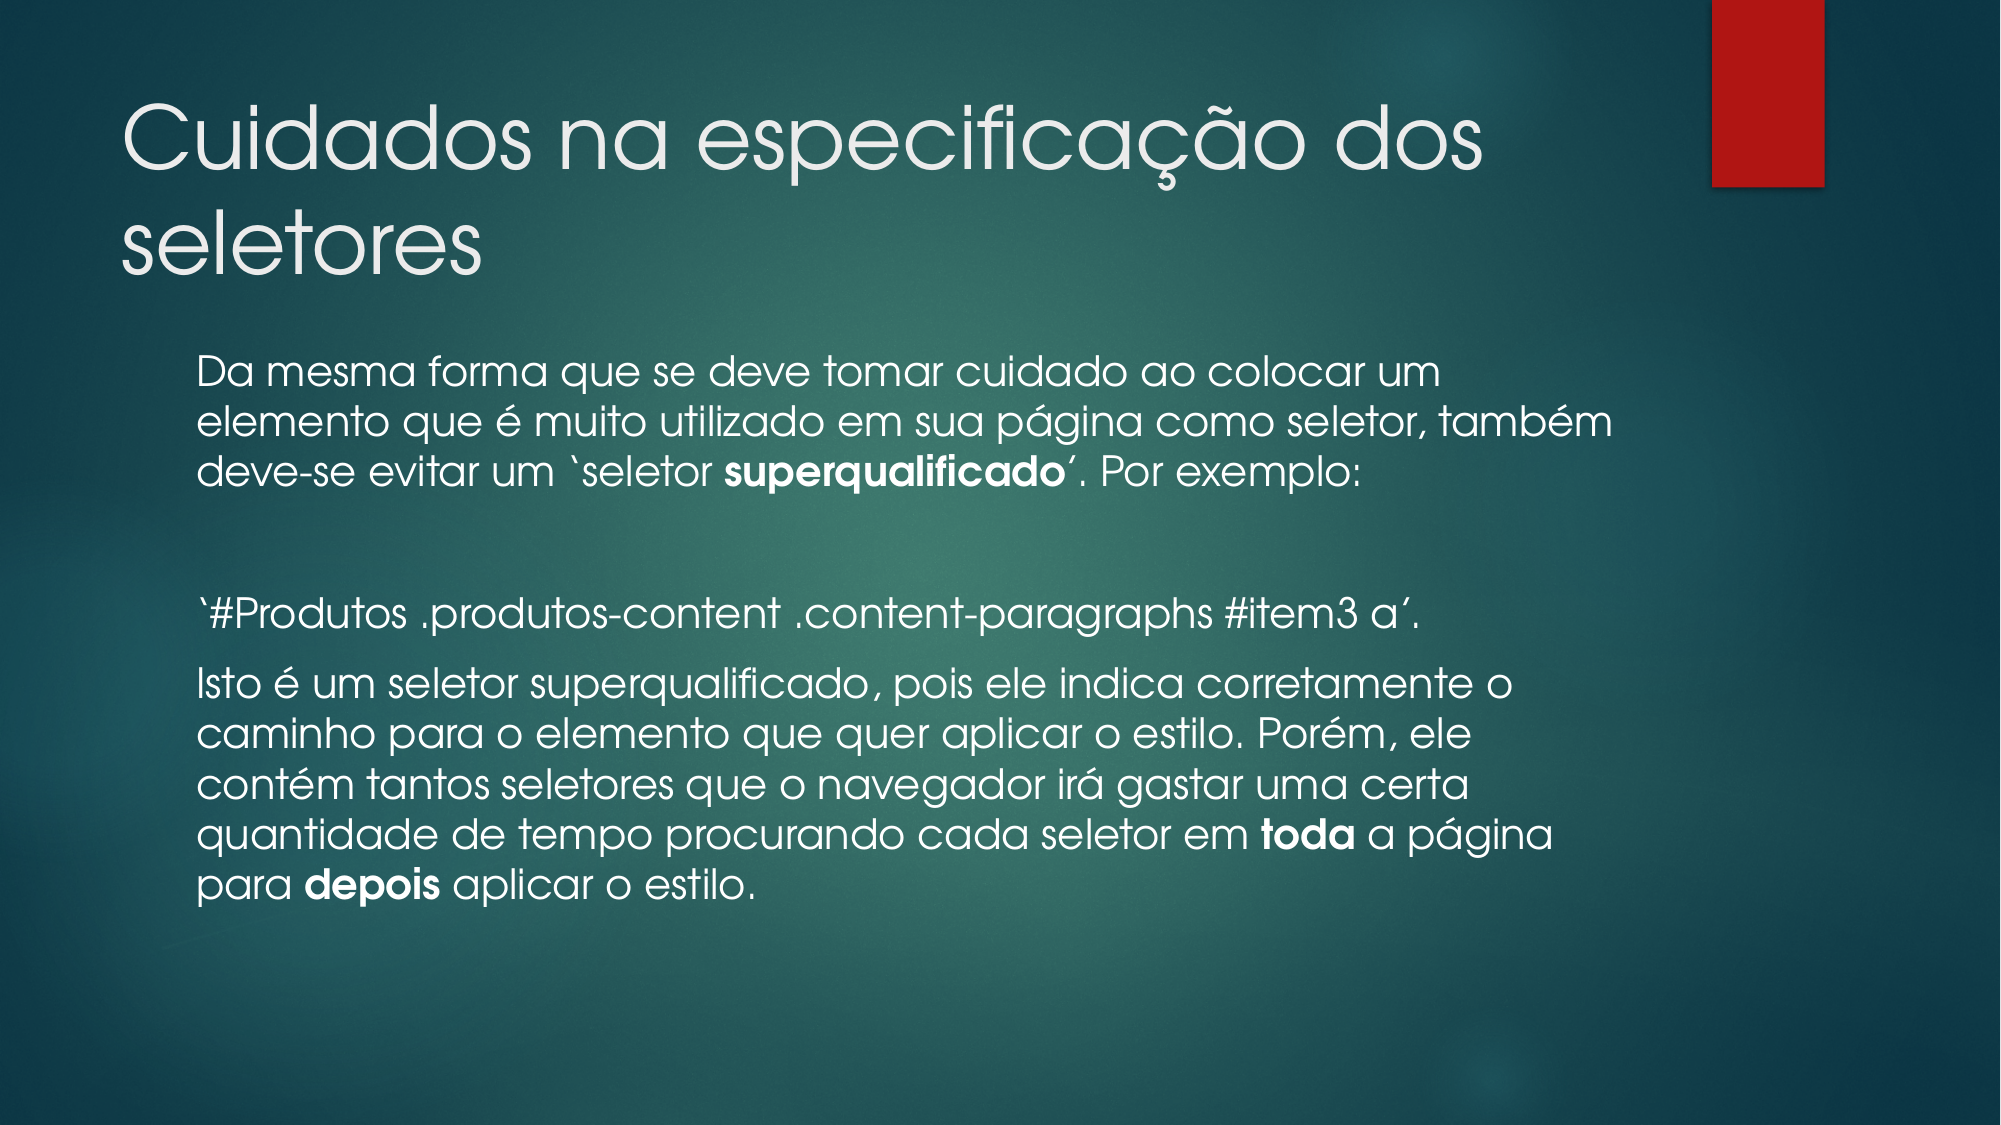

# Cuidados na especificação dos seletores
Da mesma forma que se deve tomar cuidado ao colocar um elemento que é muito utilizado em sua página como seletor, também deve-se evitar um ‘seletor superqualificado’. Por exemplo:

‘#Produtos .produtos-content .content-paragraphs #item3 a’.
Isto é um seletor superqualificado, pois ele indica corretamente o caminho para o elemento que quer aplicar o estilo. Porém, ele contém tantos seletores que o navegador irá gastar uma certa quantidade de tempo procurando cada seletor em toda a página para depois aplicar o estilo.